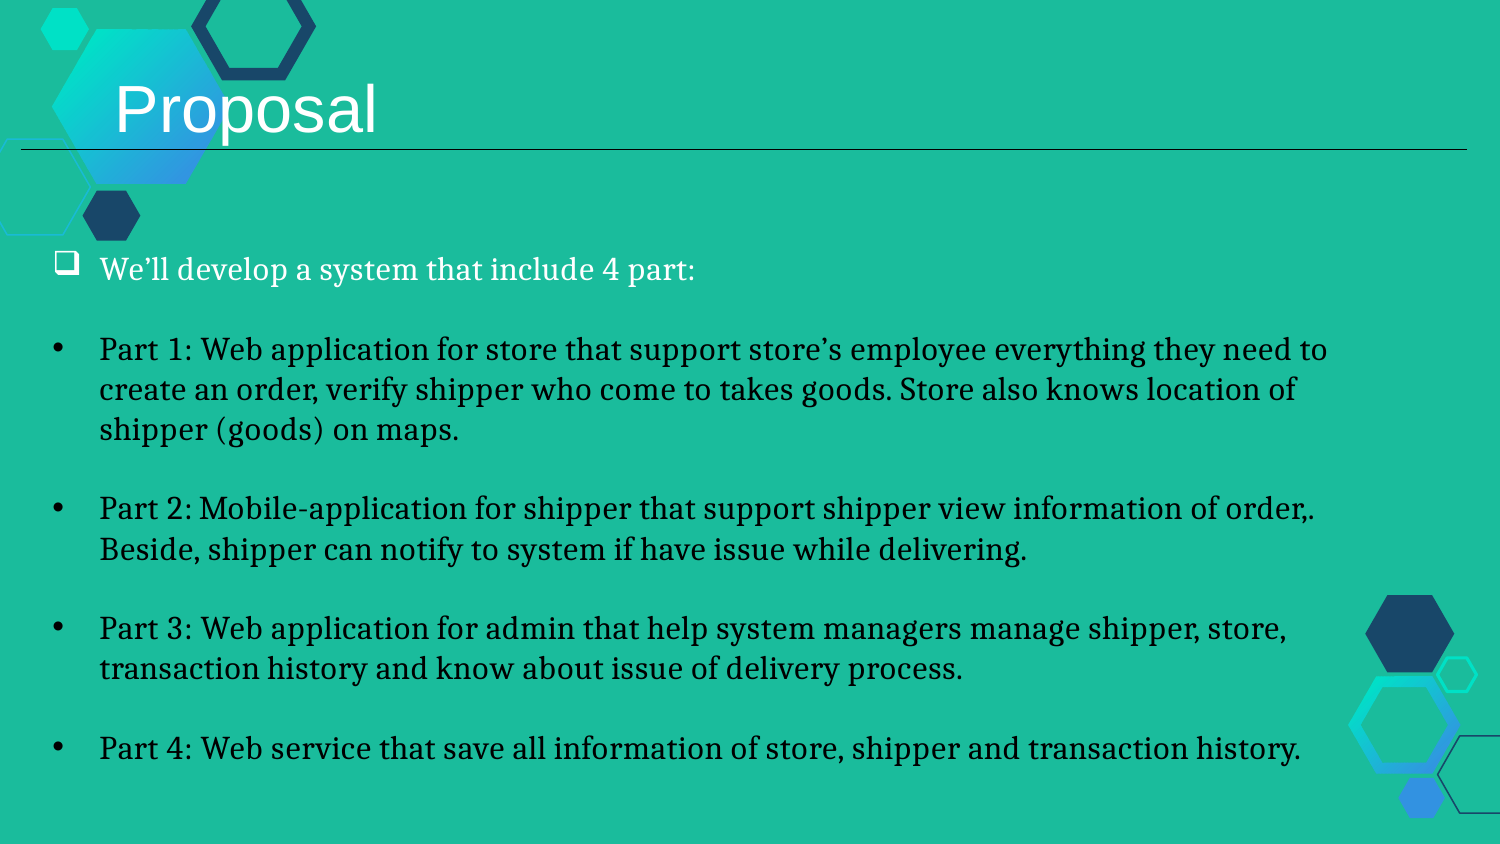

Proposal
We’ll develop a system that include 4 part:

Part 1: Web application for store that support store’s employee everything they need to create an order, verify shipper who come to takes goods. Store also knows location of shipper (goods) on maps.

Part 2: Mobile-application for shipper that support shipper view information of order,. Beside, shipper can notify to system if have issue while delivering.

Part 3: Web application for admin that help system managers manage shipper, store, transaction history and know about issue of delivery process.

Part 4: Web service that save all information of store, shipper and transaction history.